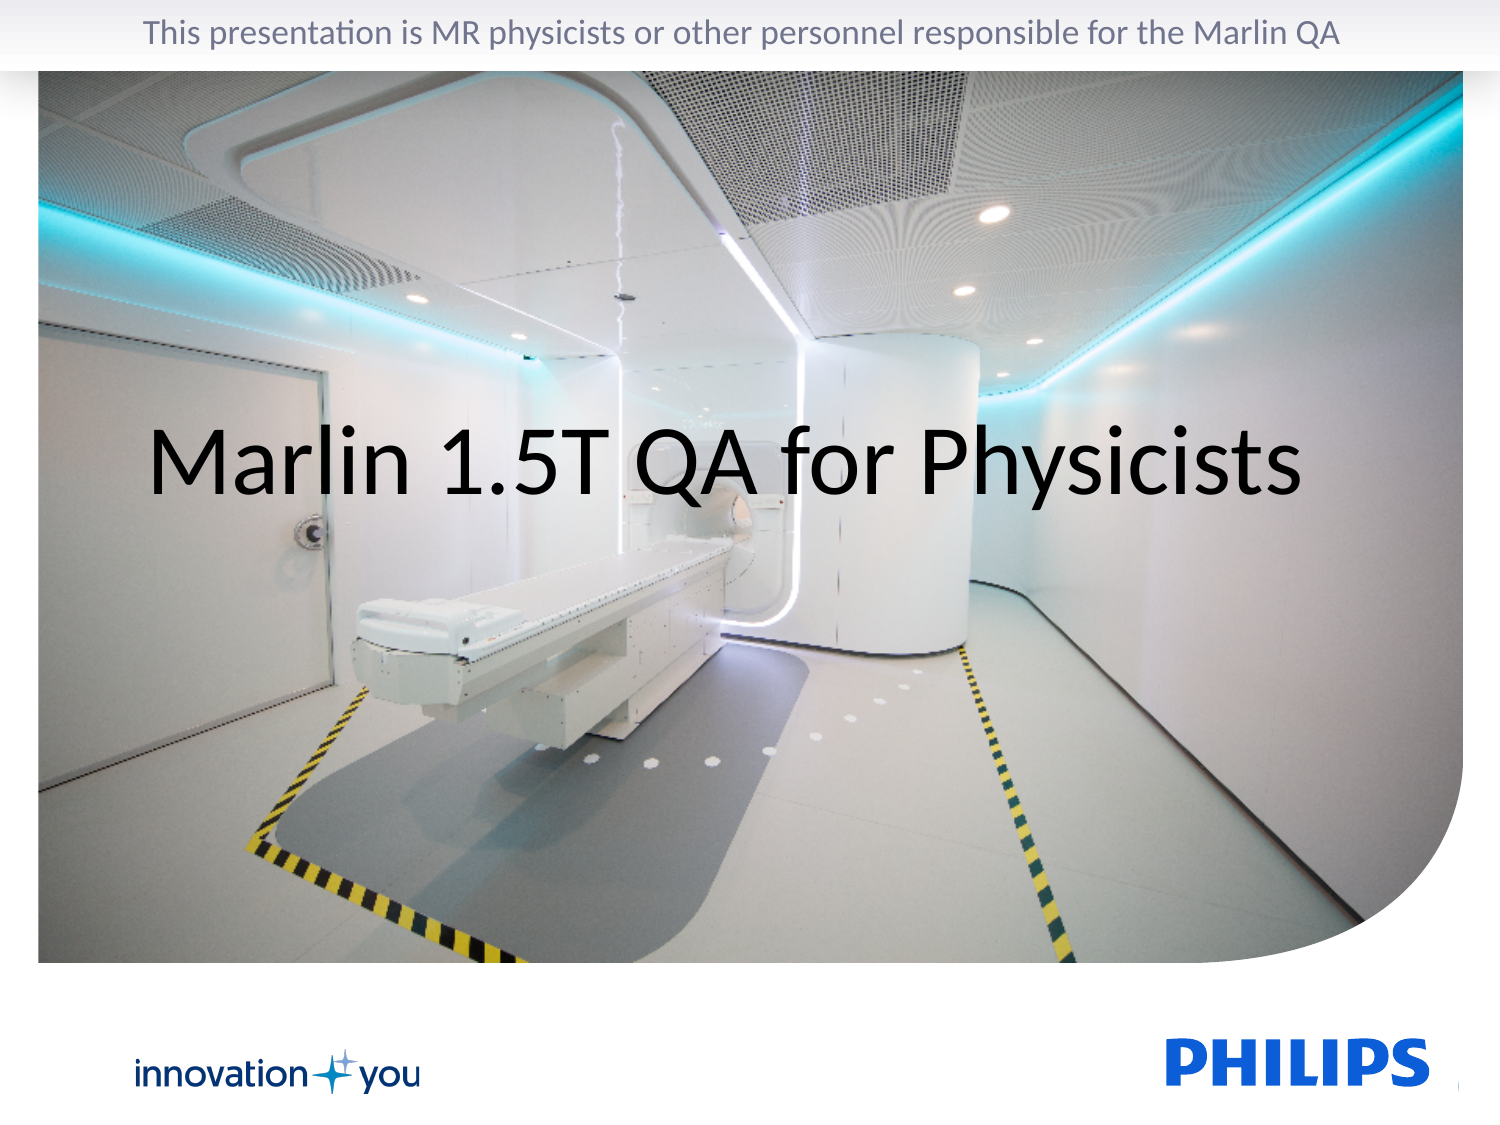

This presentation is MR physicists or other personnel responsible for the Marlin QA

Marlin 1.5T QA for Physicists